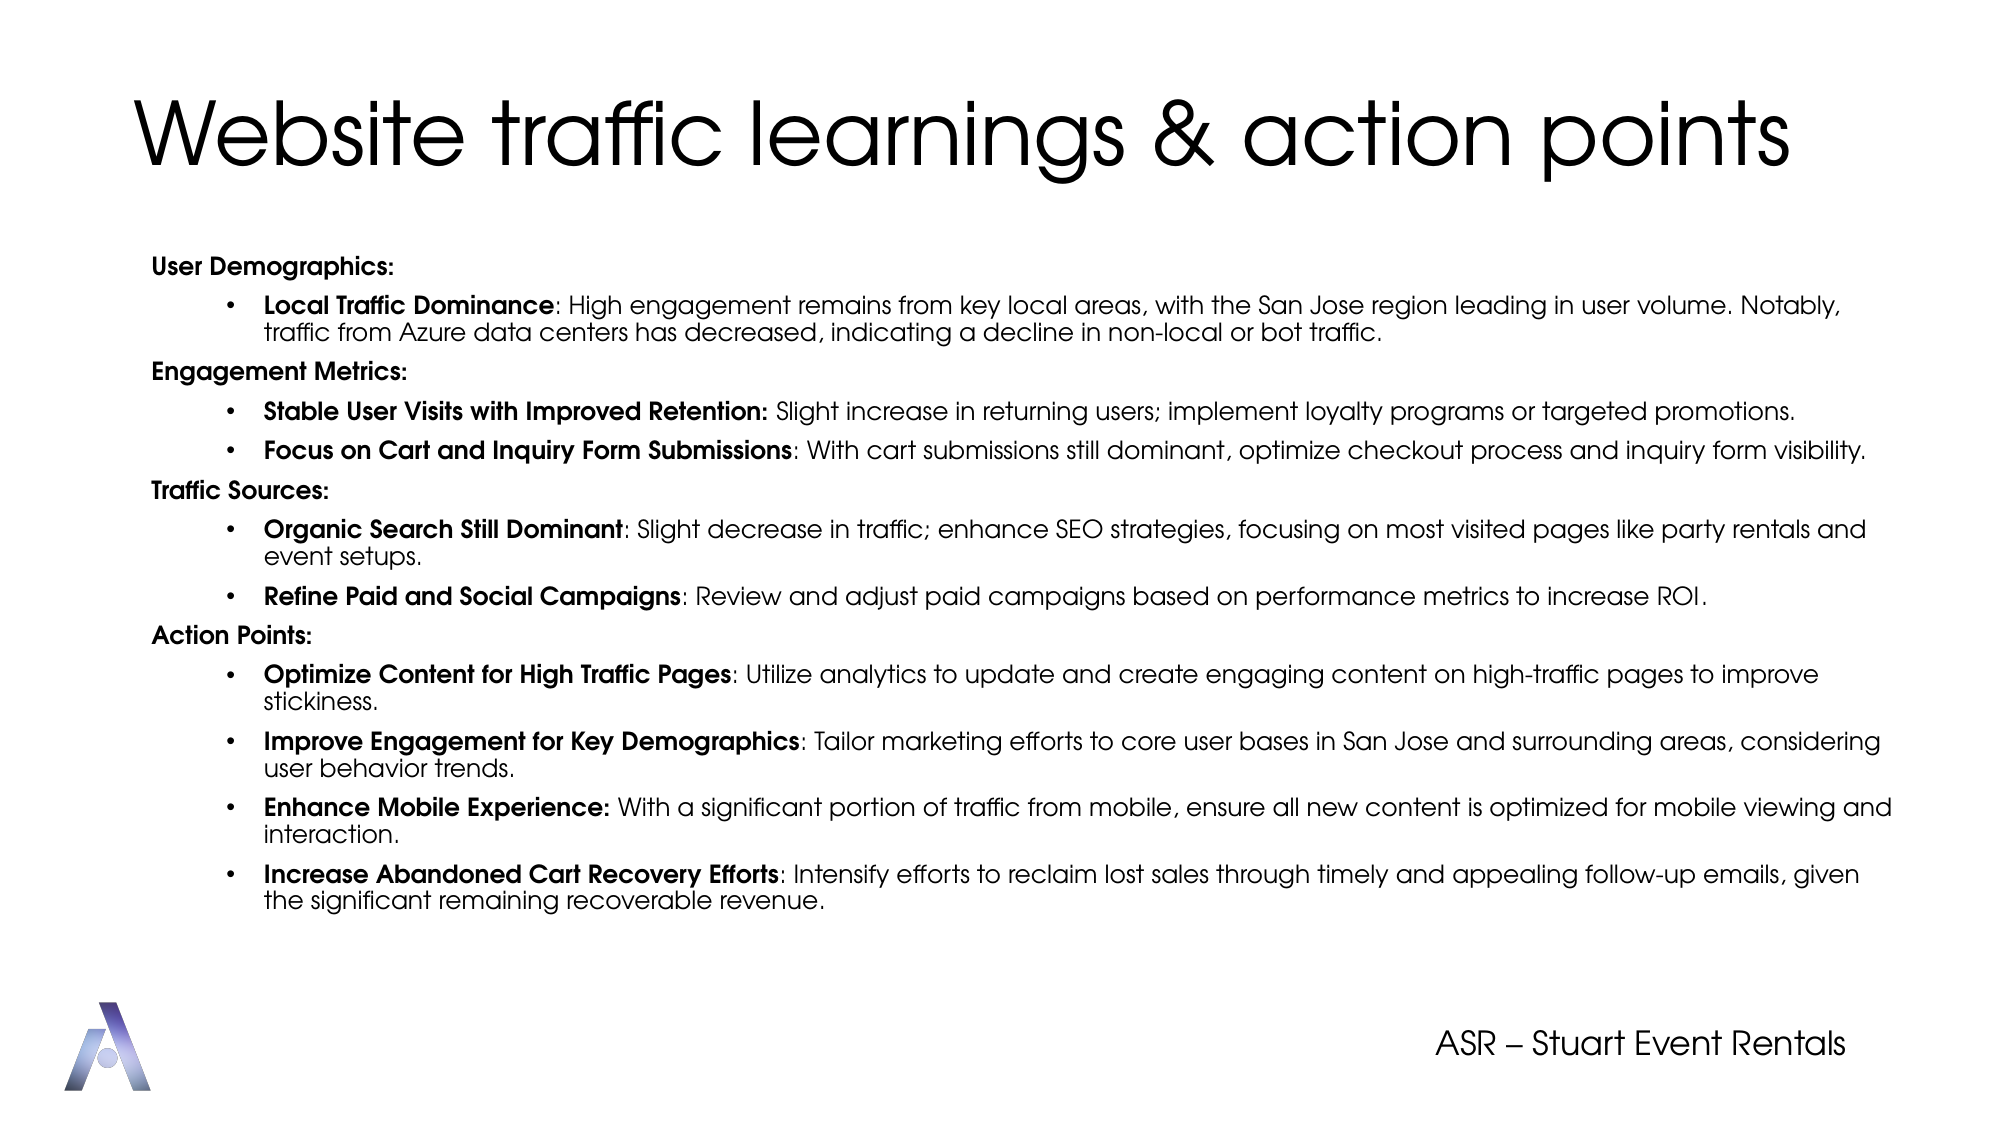

# Website traffic learnings & action points
User Demographics:
Local Traffic Dominance: High engagement remains from key local areas, with the San Jose region leading in user volume. Notably, traffic from Azure data centers has decreased, indicating a decline in non-local or bot traffic.
Engagement Metrics:
Stable User Visits with Improved Retention: Slight increase in returning users; implement loyalty programs or targeted promotions.
Focus on Cart and Inquiry Form Submissions: With cart submissions still dominant, optimize checkout process and inquiry form visibility.
Traffic Sources:
Organic Search Still Dominant: Slight decrease in traffic; enhance SEO strategies, focusing on most visited pages like party rentals and event setups.
Refine Paid and Social Campaigns: Review and adjust paid campaigns based on performance metrics to increase ROI.
Action Points:
Optimize Content for High Traffic Pages: Utilize analytics to update and create engaging content on high-traffic pages to improve stickiness.
Improve Engagement for Key Demographics: Tailor marketing efforts to core user bases in San Jose and surrounding areas, considering user behavior trends.
Enhance Mobile Experience: With a significant portion of traffic from mobile, ensure all new content is optimized for mobile viewing and interaction.
Increase Abandoned Cart Recovery Efforts: Intensify efforts to reclaim lost sales through timely and appealing follow-up emails, given the significant remaining recoverable revenue.
ASR – Stuart Event Rentals